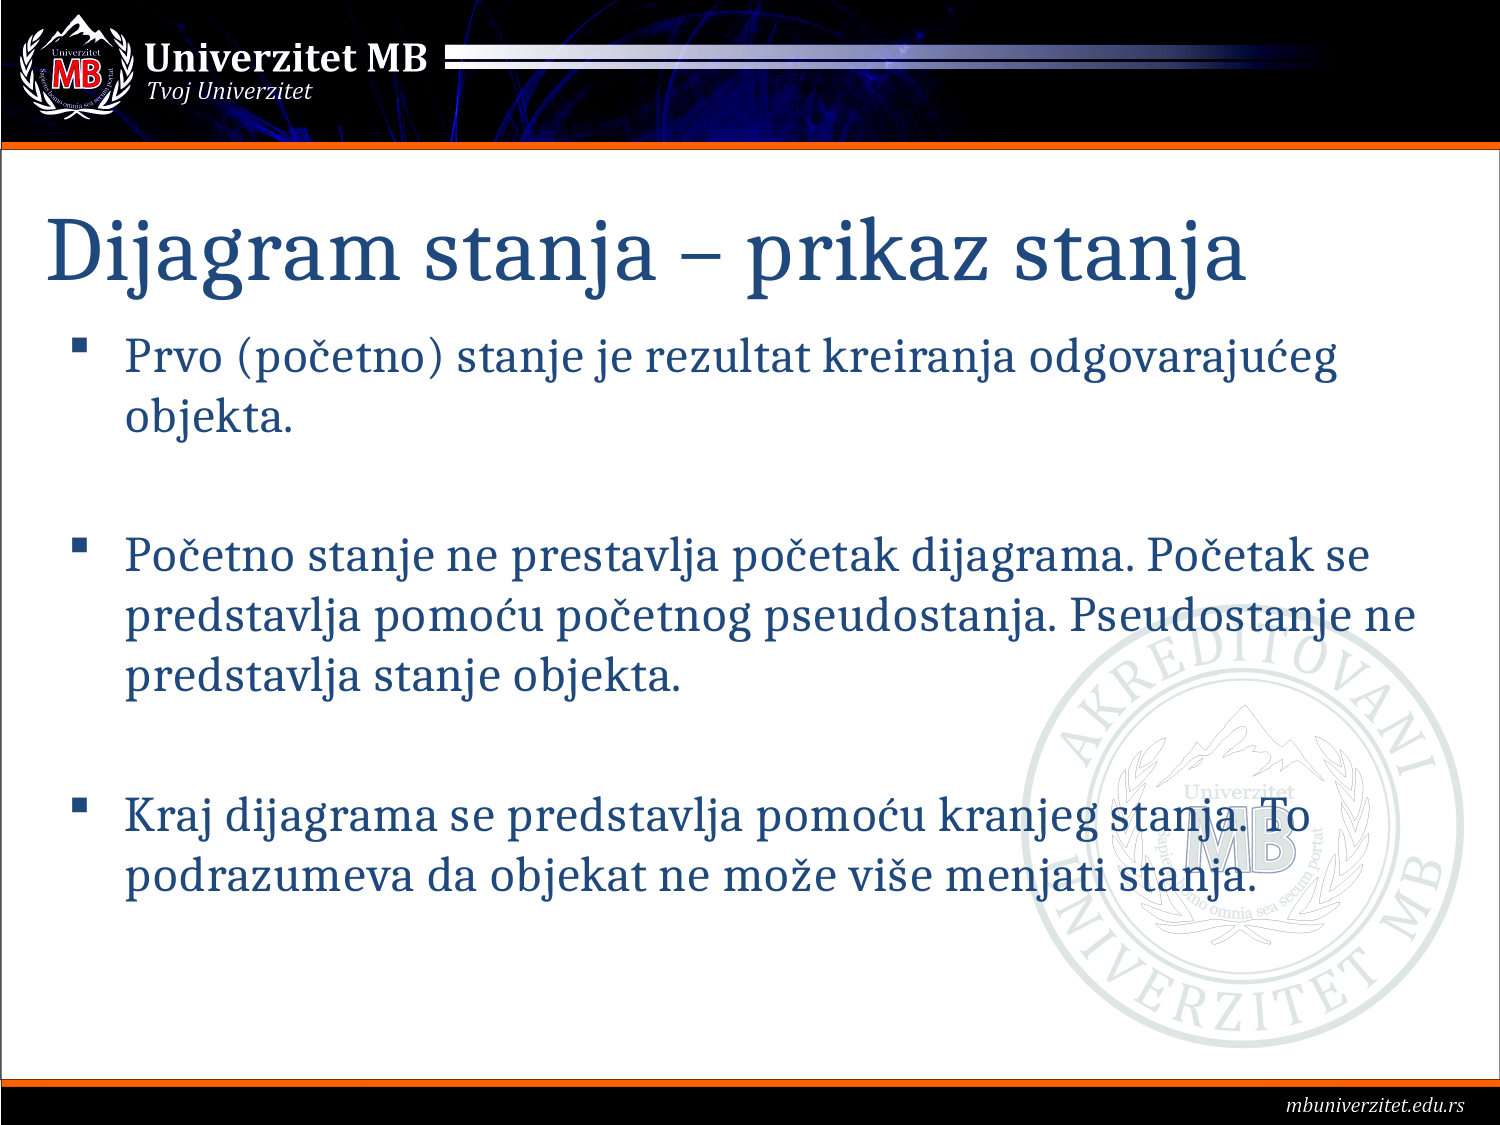

# Dijagram stanja – prikaz stanja
Prvo (početno) stanje je rezultat kreiranja odgovarajućeg objekta.

Početno stanje ne prestavlja početak dijagrama. Početak se predstavlja pomoću početnog pseudostanja. Pseudostanje ne predstavlja stanje objekta.

Kraj dijagrama se predstavlja pomoću kranjeg stanja. To podrazumeva da objekat ne može više menjati stanja.